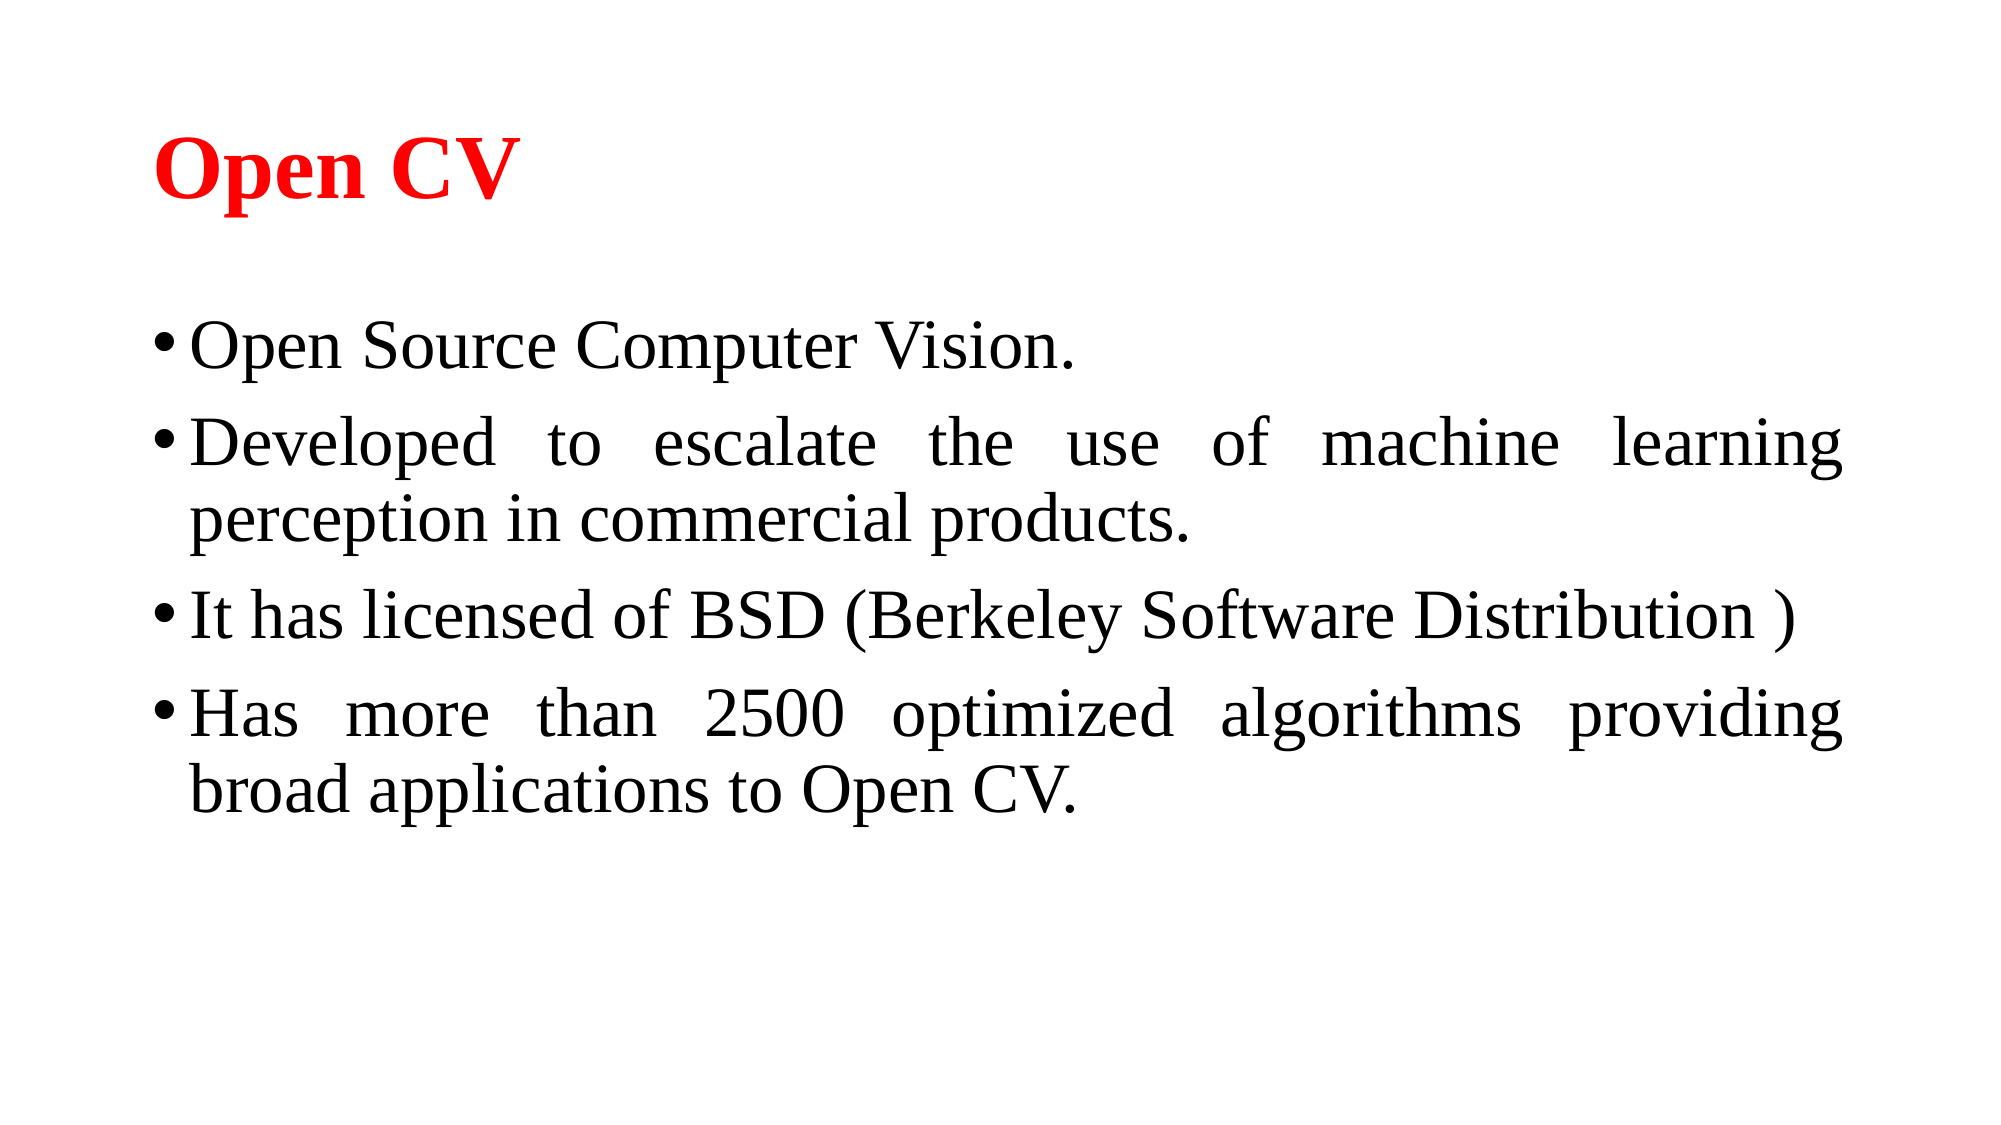

# Open CV
Open Source Computer Vision.
Developed to escalate the use of machine learning perception in commercial products.
It has licensed of BSD (Berkeley Software Distribution )
Has more than 2500 optimized algorithms providing broad applications to Open CV.